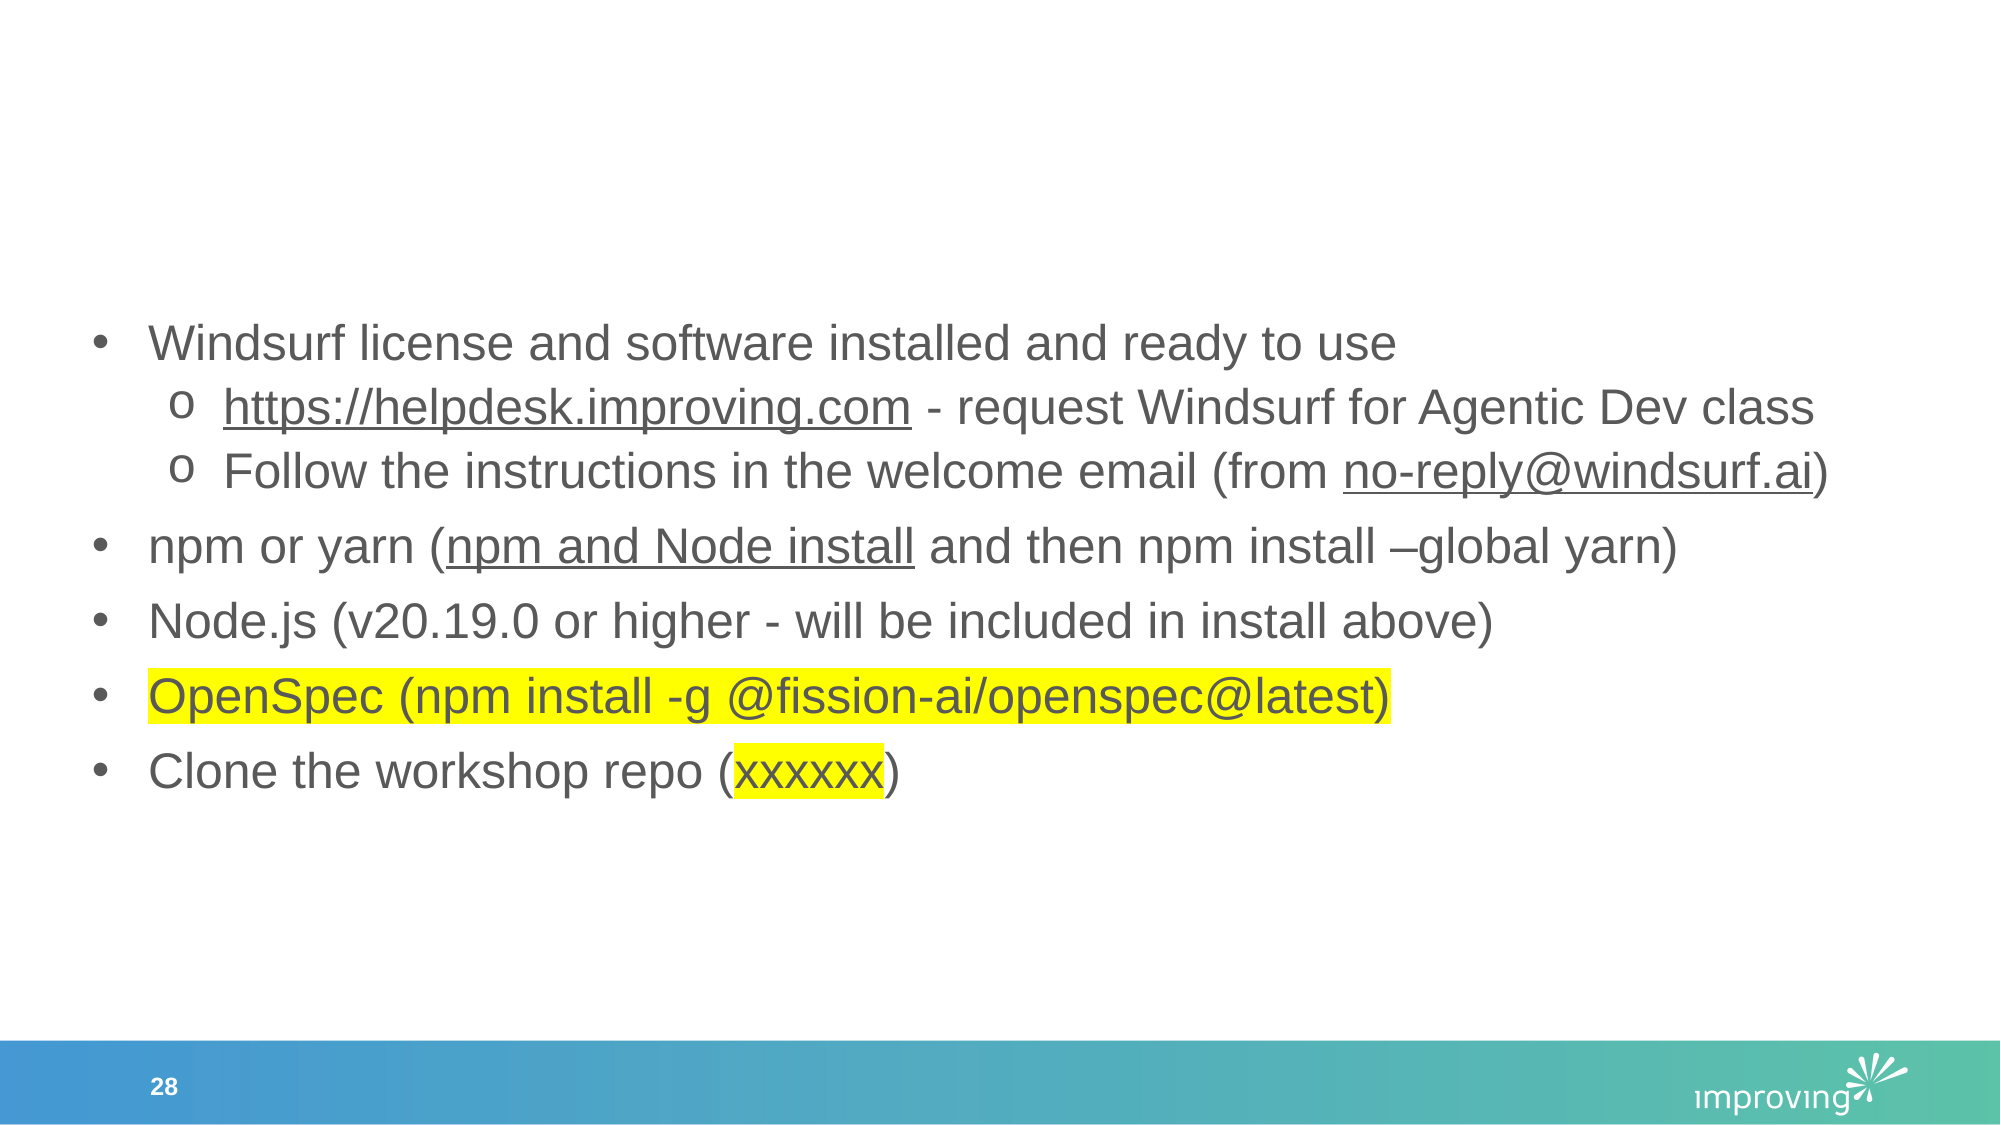

#

Windsurf license and software installed and ready to use
https://helpdesk.improving.com - request Windsurf for Agentic Dev class
Follow the instructions in the welcome email (from no-reply@windsurf.ai)
npm or yarn (npm and Node install and then npm install –global yarn)
Node.js (v20.19.0 or higher - will be included in install above)
OpenSpec (npm install -g @fission-ai/openspec@latest)
Clone the workshop repo (xxxxxx)